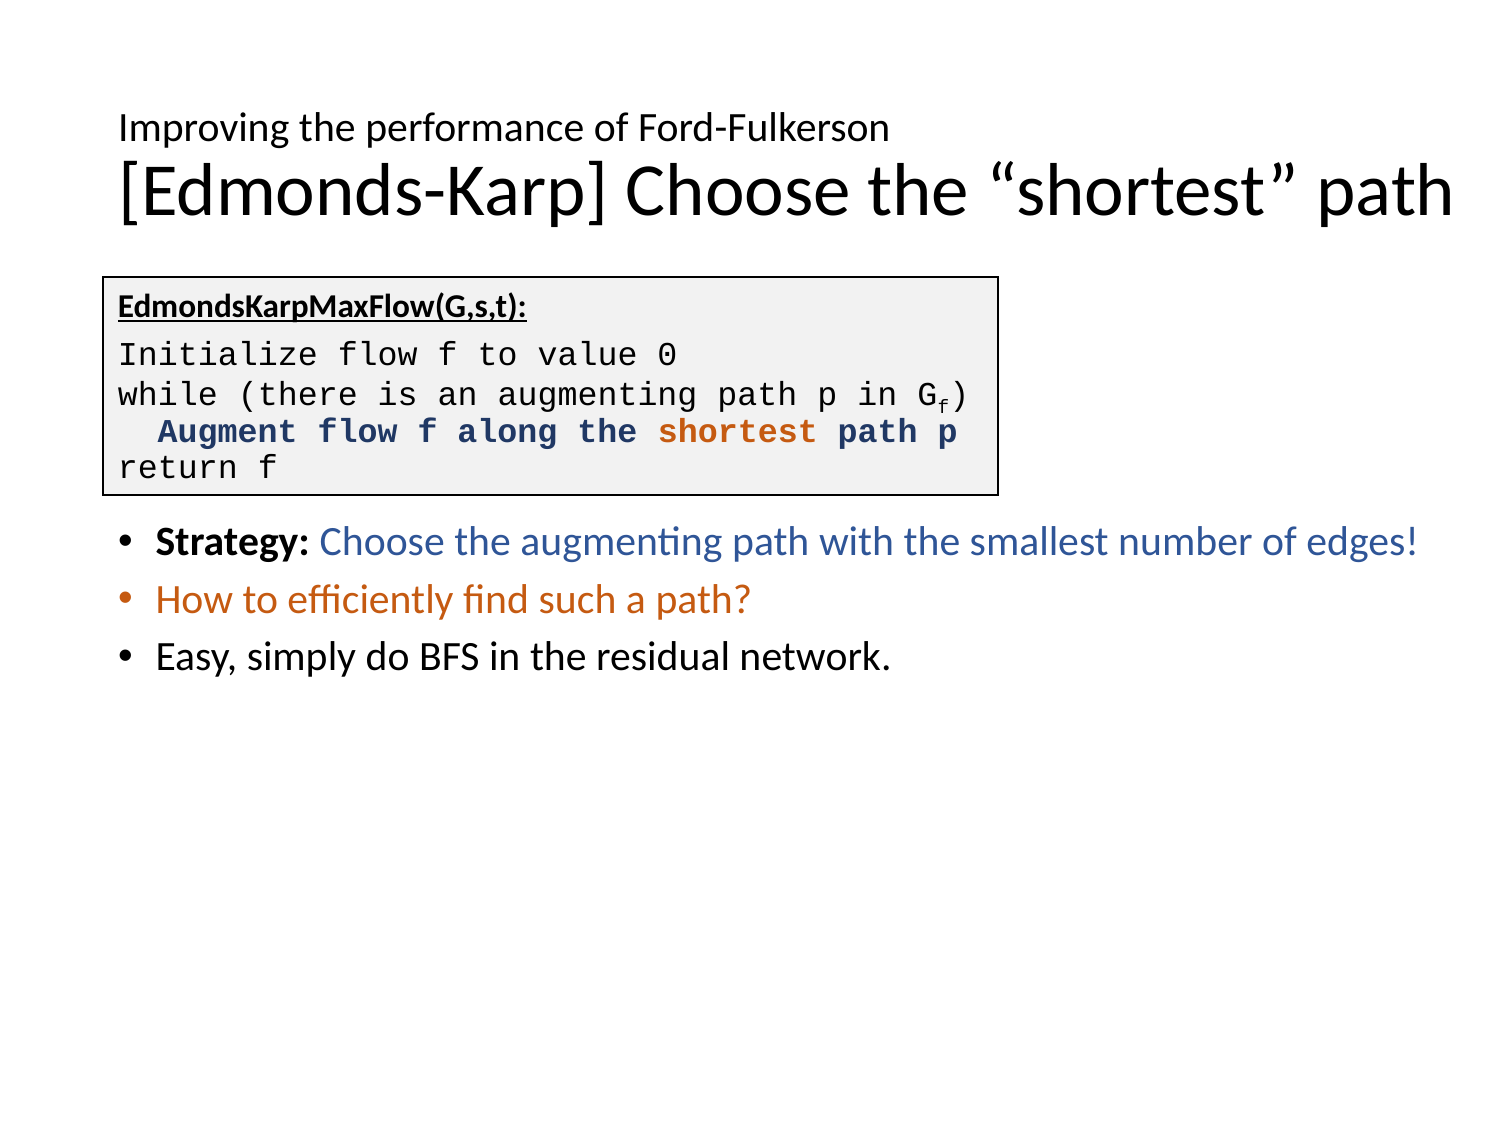

# Improving the performance of Ford-Fulkerson [Edmonds-Karp] Choose the “shortest” path
EdmondsKarpMaxFlow(G,s,t):
Initialize flow f to value 0
while (there is an augmenting path p in Gf)
  Augment flow f along the shortest path p
return f

Strategy: Choose the augmenting path with the smallest number of edges!
How to efficiently find such a path?
Easy, simply do BFS in the residual network.